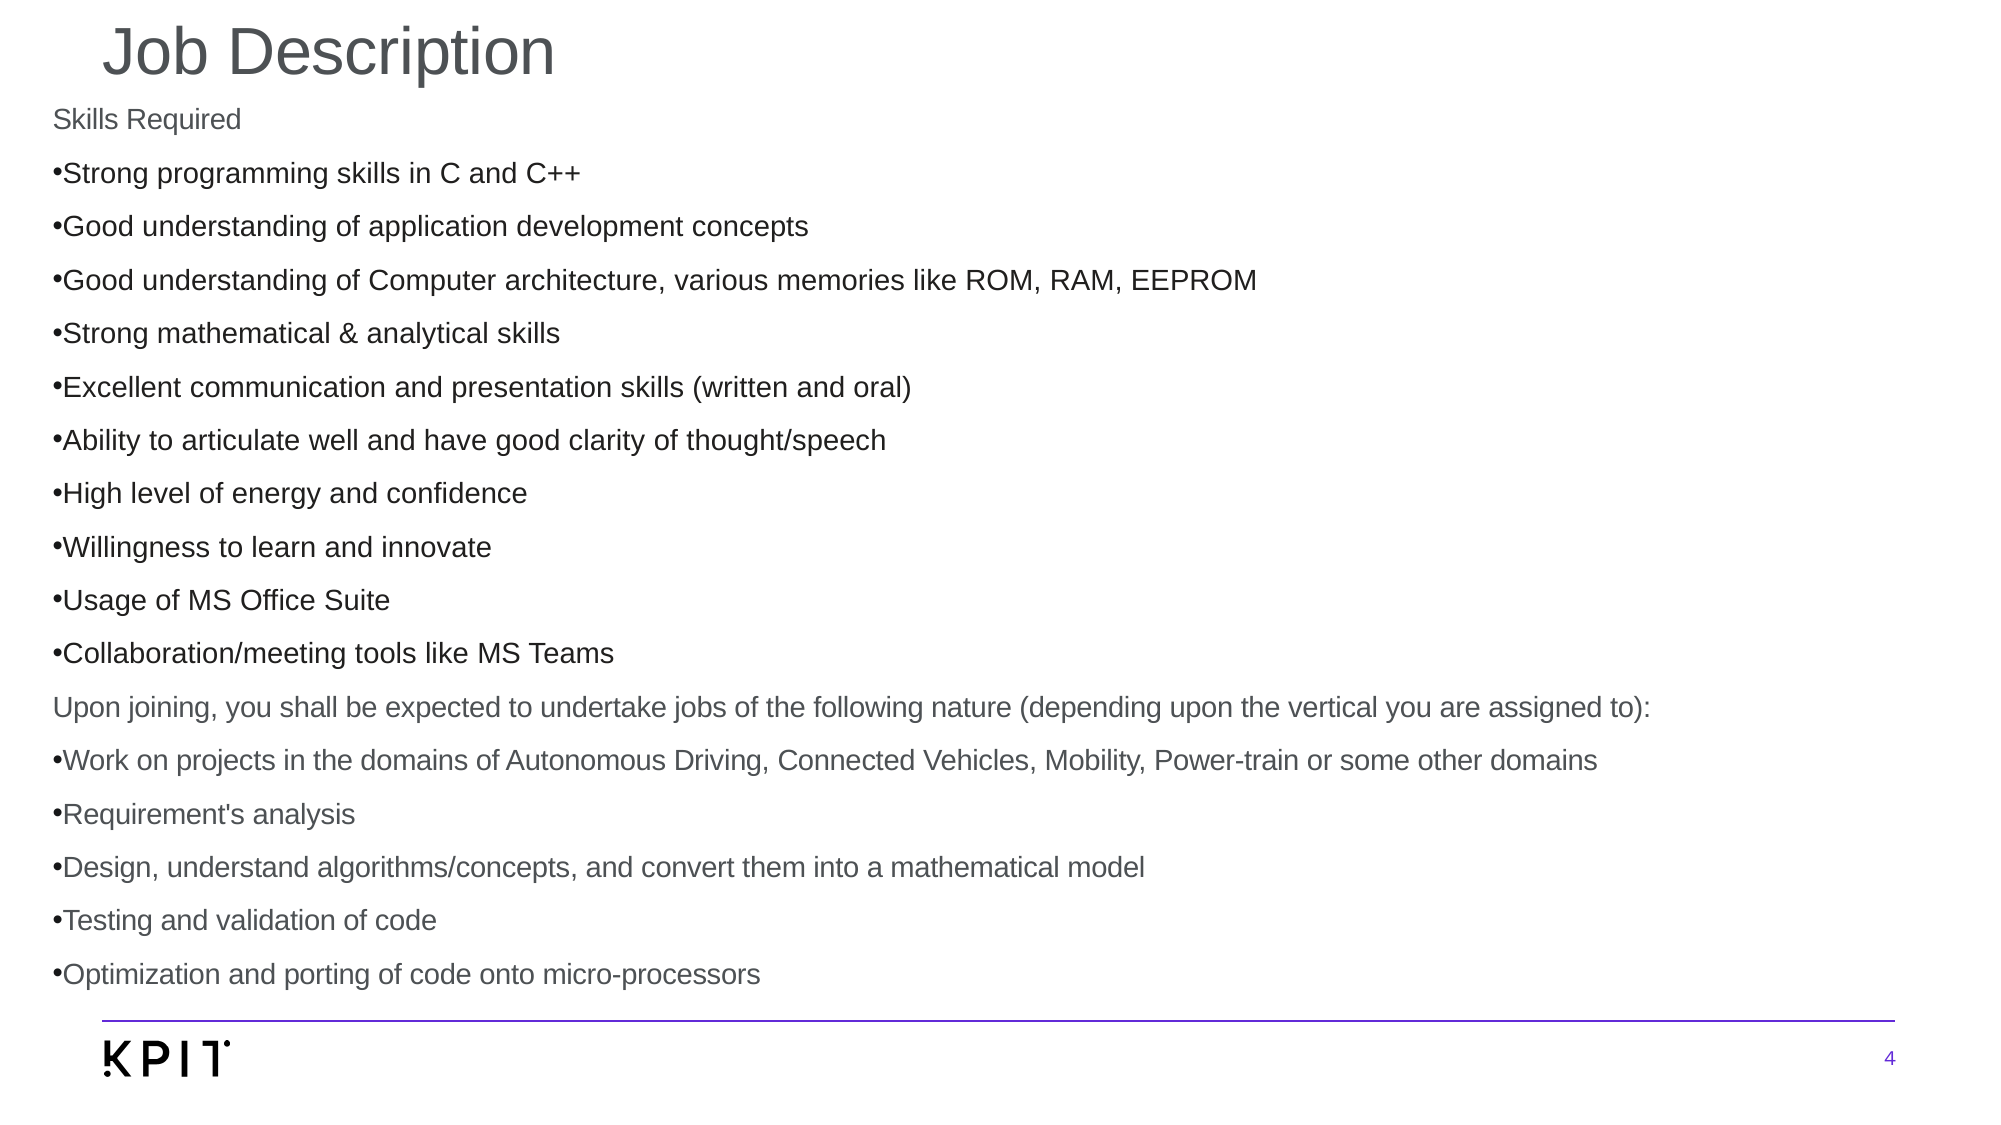

# Job Description
Skills Required
Strong programming skills in C and C++
Good understanding of application development concepts
Good understanding of Computer architecture, various memories like ROM, RAM, EEPROM
Strong mathematical & analytical skills
Excellent communication and presentation skills (written and oral)
Ability to articulate well and have good clarity of thought/speech
High level of energy and confidence
Willingness to learn and innovate
Usage of MS Office Suite
Collaboration/meeting tools like MS Teams
Upon joining, you shall be expected to undertake jobs of the following nature (depending upon the vertical you are assigned to):
Work on projects in the domains of Autonomous Driving, Connected Vehicles, Mobility, Power-train or some other domains
Requirement's analysis
Design, understand algorithms/concepts, and convert them into a mathematical model
Testing and validation of code
Optimization and porting of code onto micro-processors

4